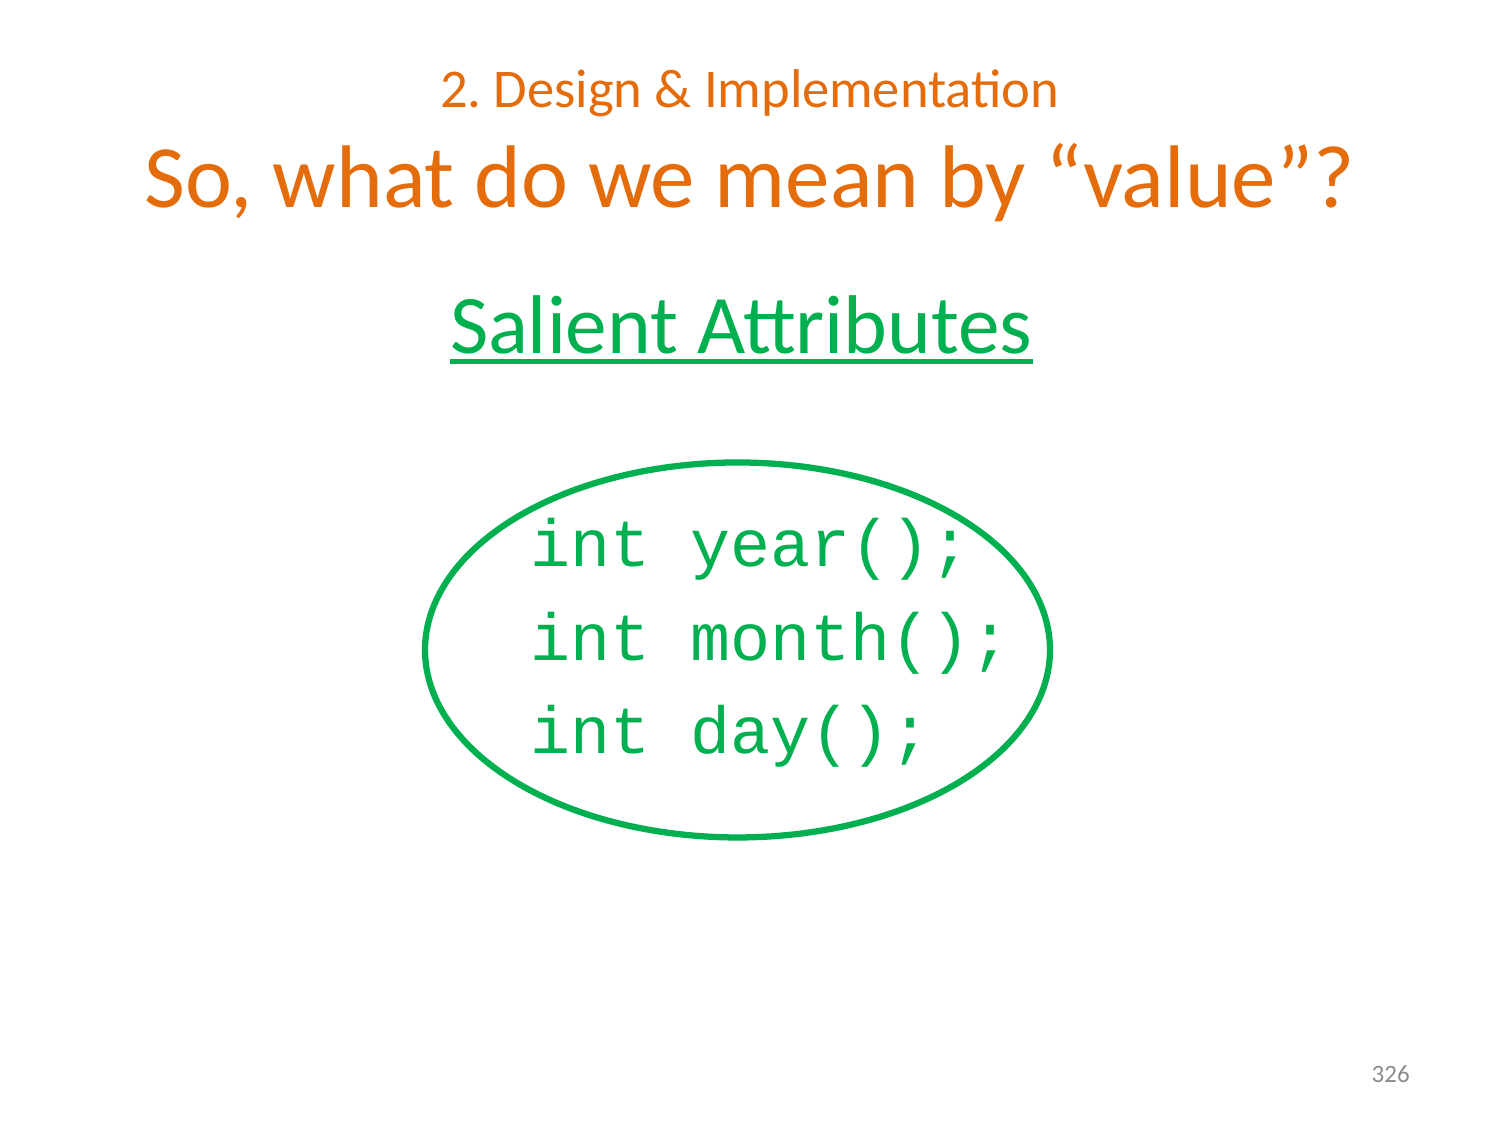

# 2. Design & Implementation So, what do we mean by “value”?
         Salient Attributes

           int year();
           int month();
           int day();

326